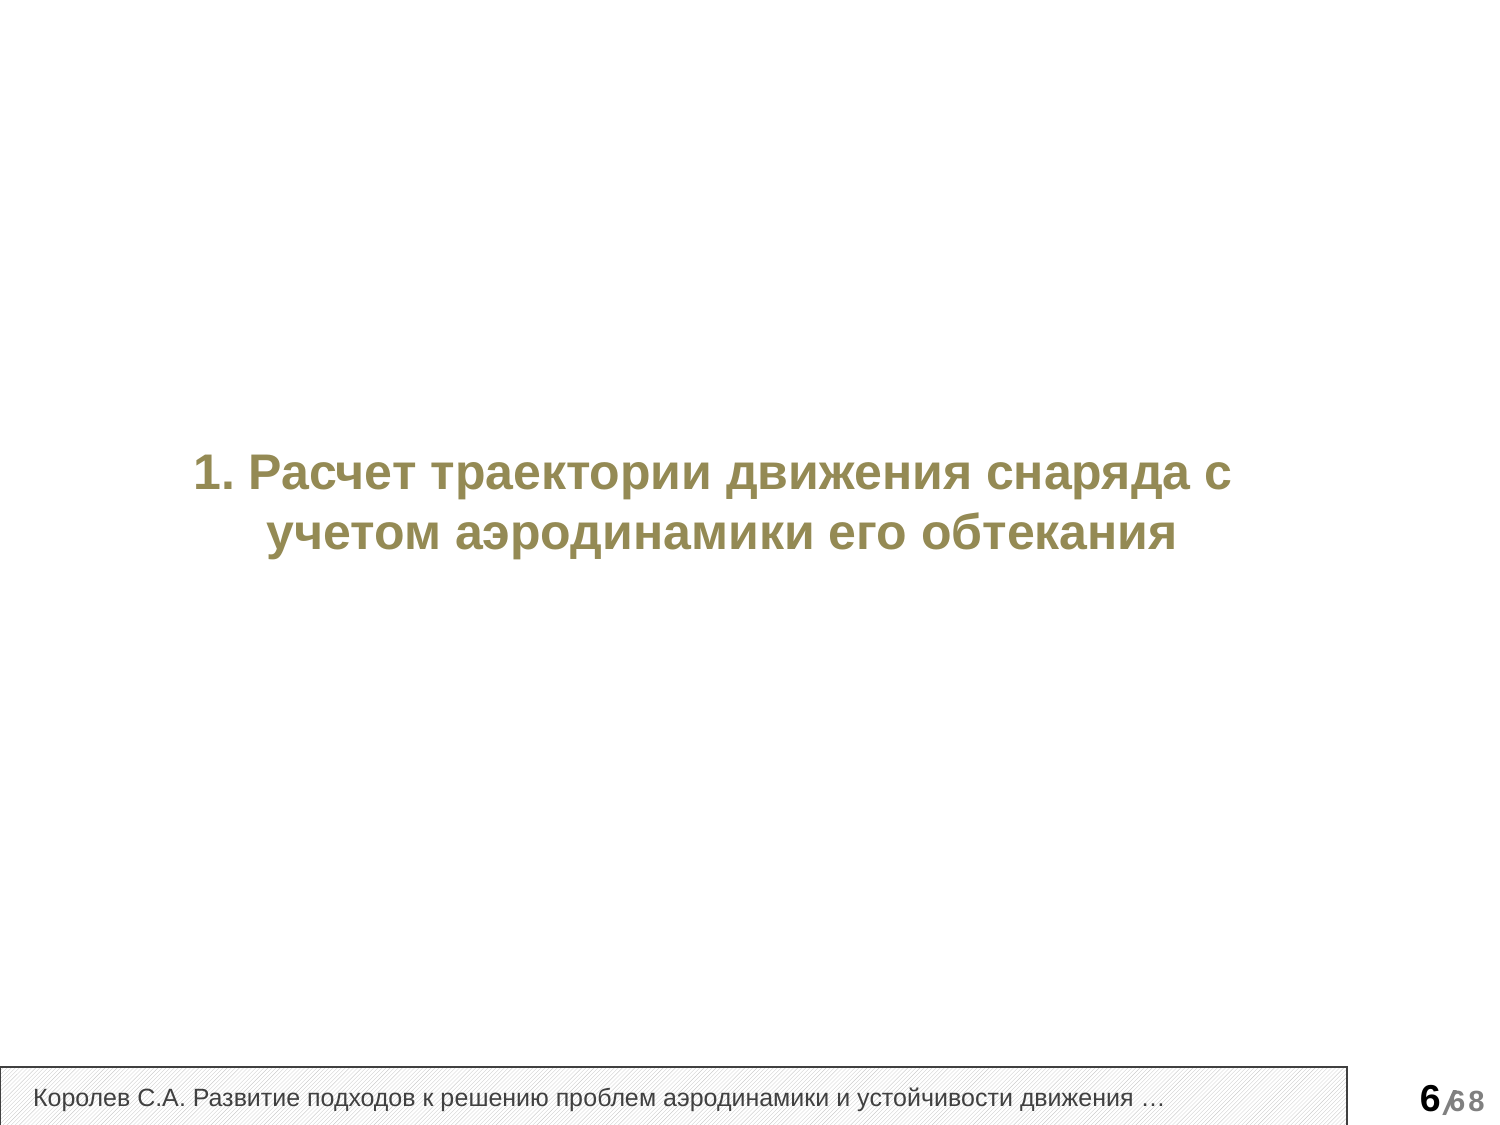

1. Расчет траектории движения снаряда с учетом аэродинамики его обтекания
Королев С.А. Развитие подходов к решению проблем аэродинамики и устойчивости движения …
6/68